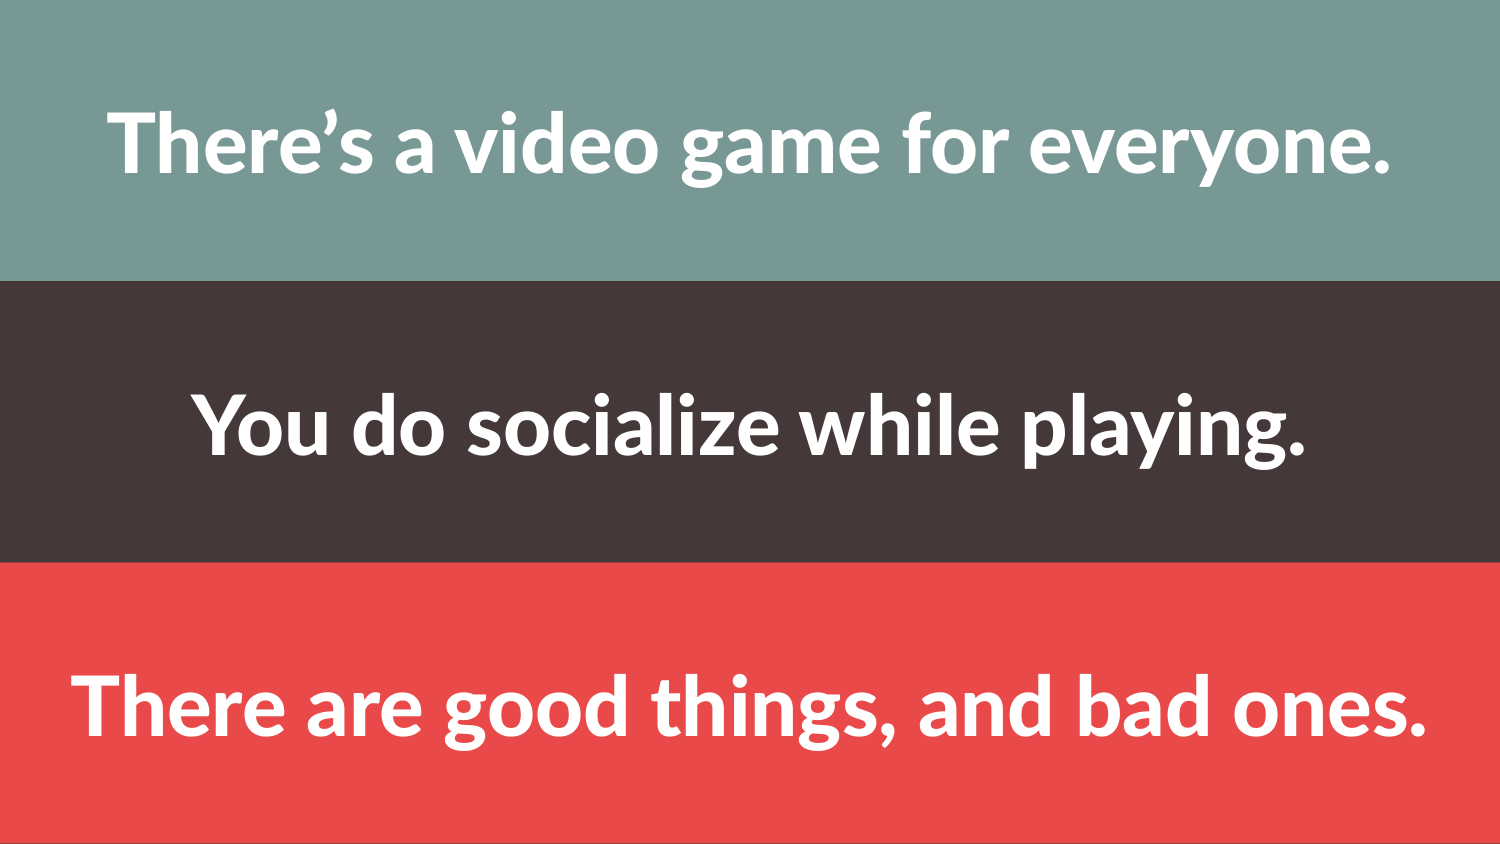

There’s a video game for everyone.
Bibliography
Small Caps – Evolution of video games
Game Industry – Game Revenues in 2017
Visual Capitalist – History of video games
Newzoo – Top 100 countries in game revenue
Vgsales – List of highest grossing video games
BigFishGames – 2017 video game statistics

You do socialize while playing.
Thank you!
There are good things, and bad ones.